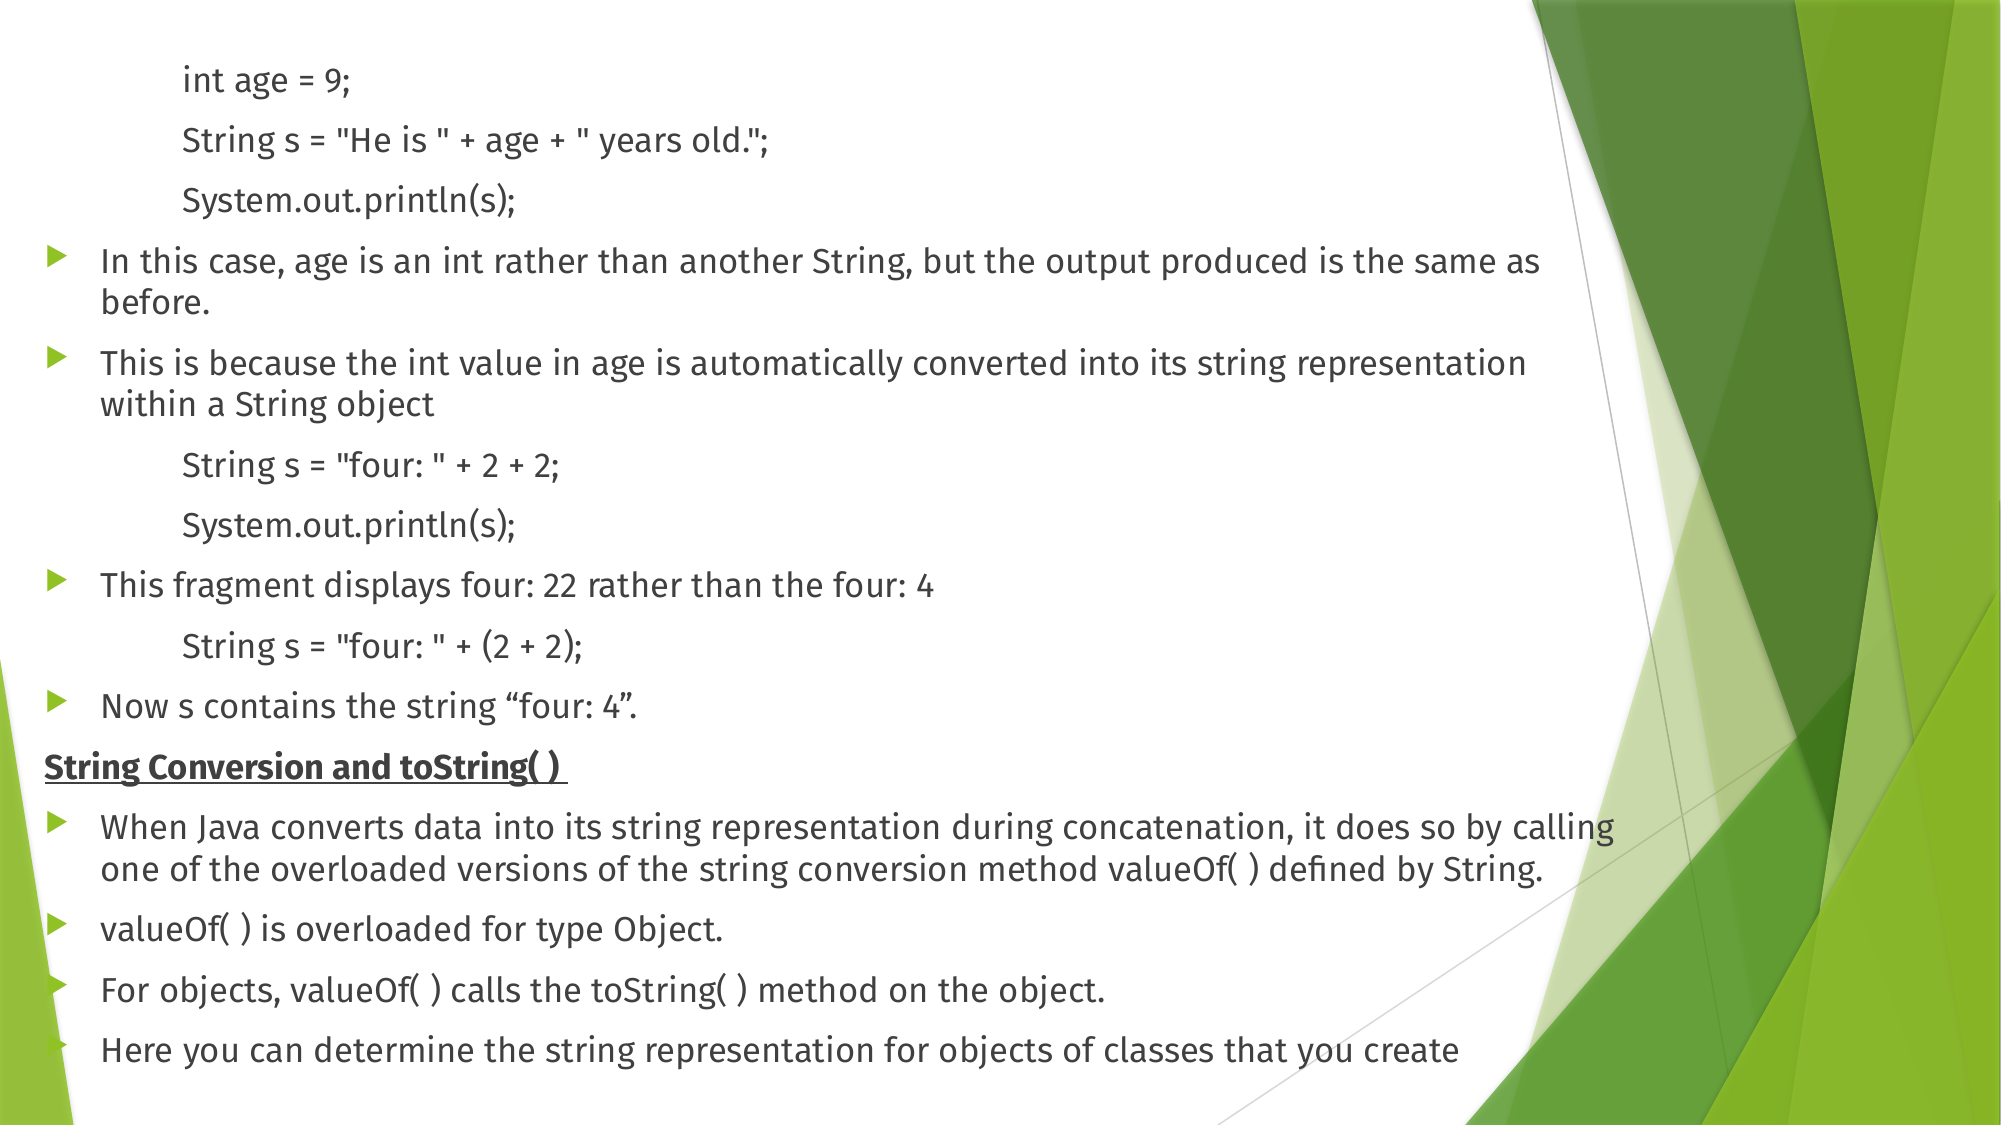

int age = 9;
						String s = "He is " + age + " years old.";
						System.out.println(s);
In this case, age is an int rather than another String, but the output produced is the same as before.
This is because the int value in age is automatically converted into its string representation within a String object
						String s = "four: " + 2 + 2;
						System.out.println(s);
This fragment displays four: 22 rather than the four: 4
						String s = "four: " + (2 + 2);
Now s contains the string “four: 4”.
String Conversion and toString( )
When Java converts data into its string representation during concatenation, it does so by calling one of the overloaded versions of the string conversion method valueOf( ) defined by String.
valueOf( ) is overloaded for type Object.
For objects, valueOf( ) calls the toString( ) method on the object.
Here you can determine the string representation for objects of classes that you create